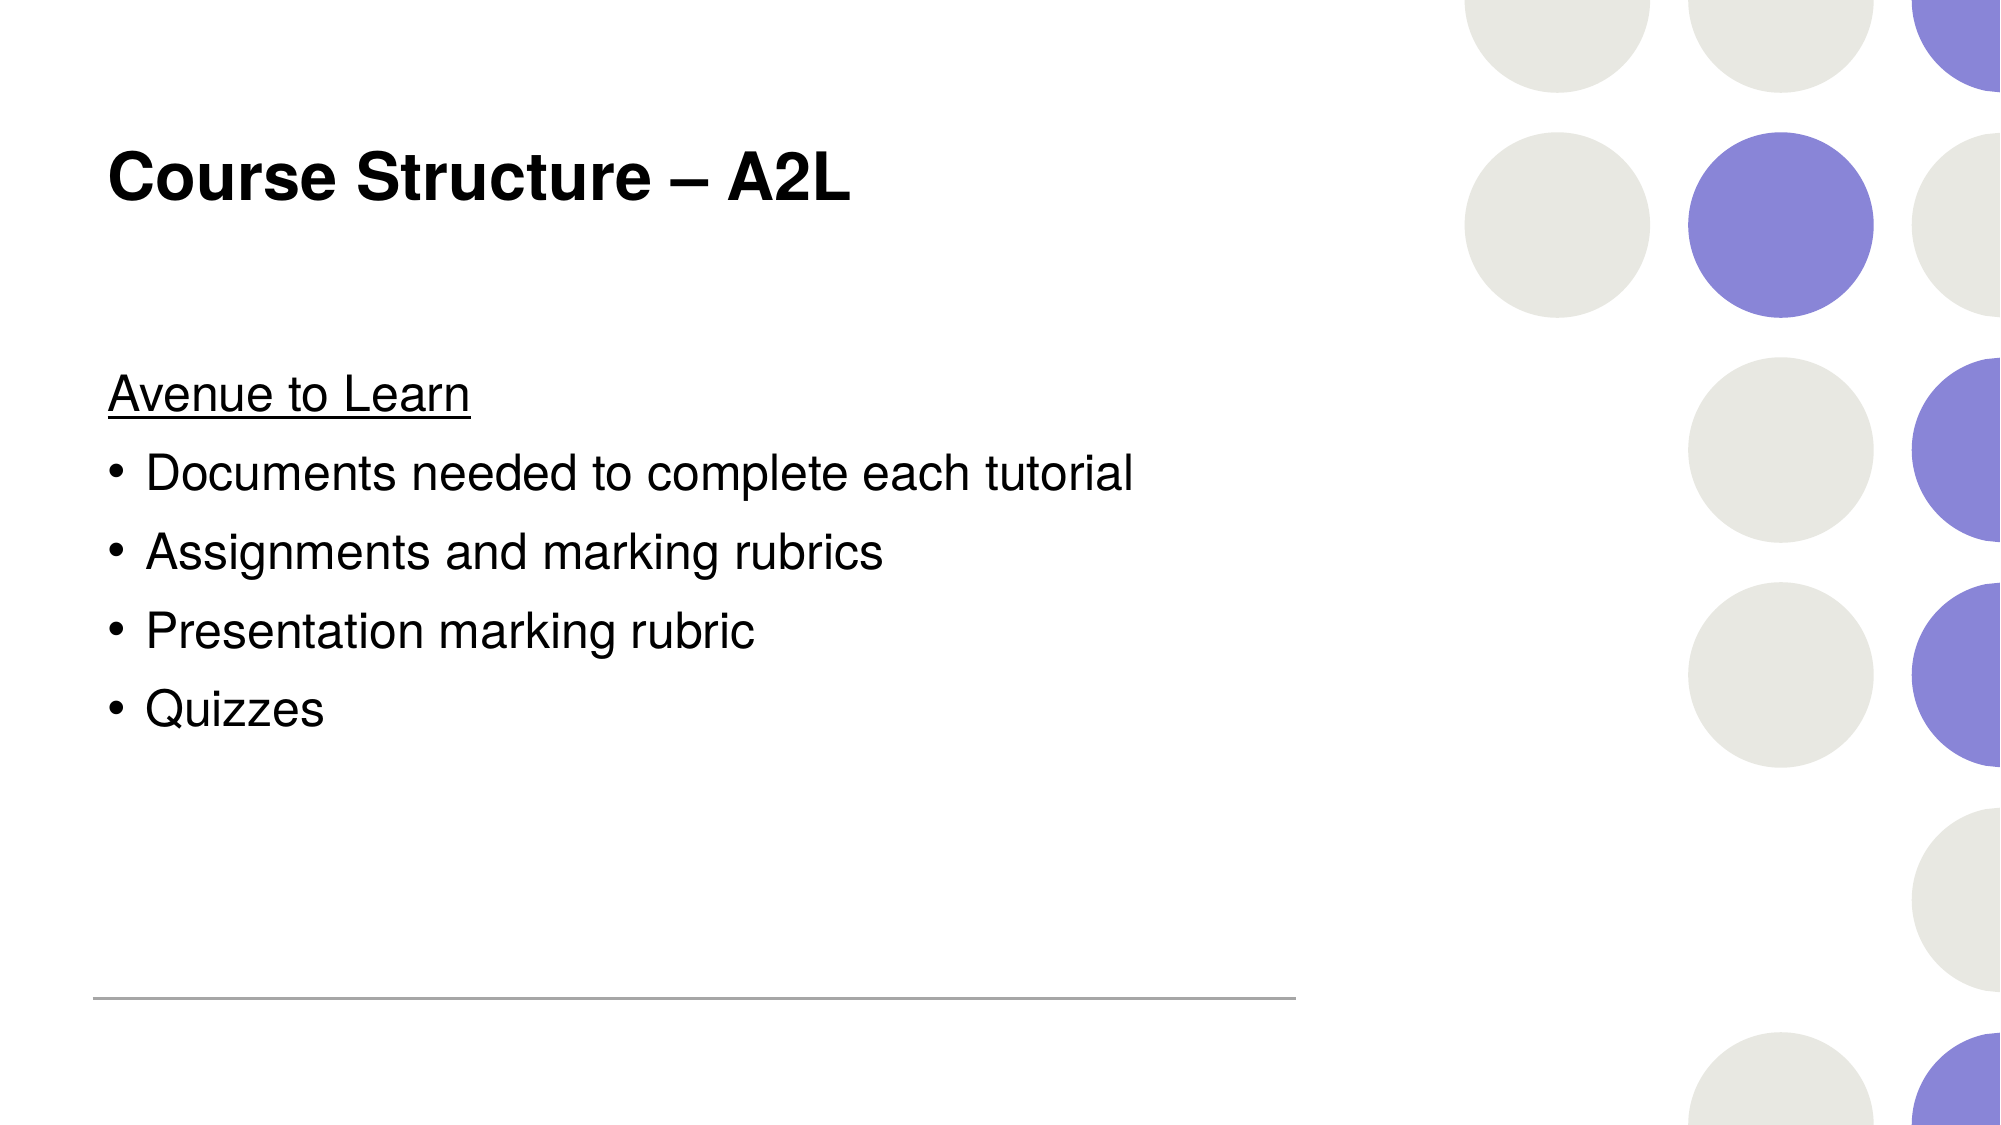

# Course Structure – A2L
Avenue to Learn
Documents needed to complete each tutorial
Assignments and marking rubrics
Presentation marking rubric
Quizzes